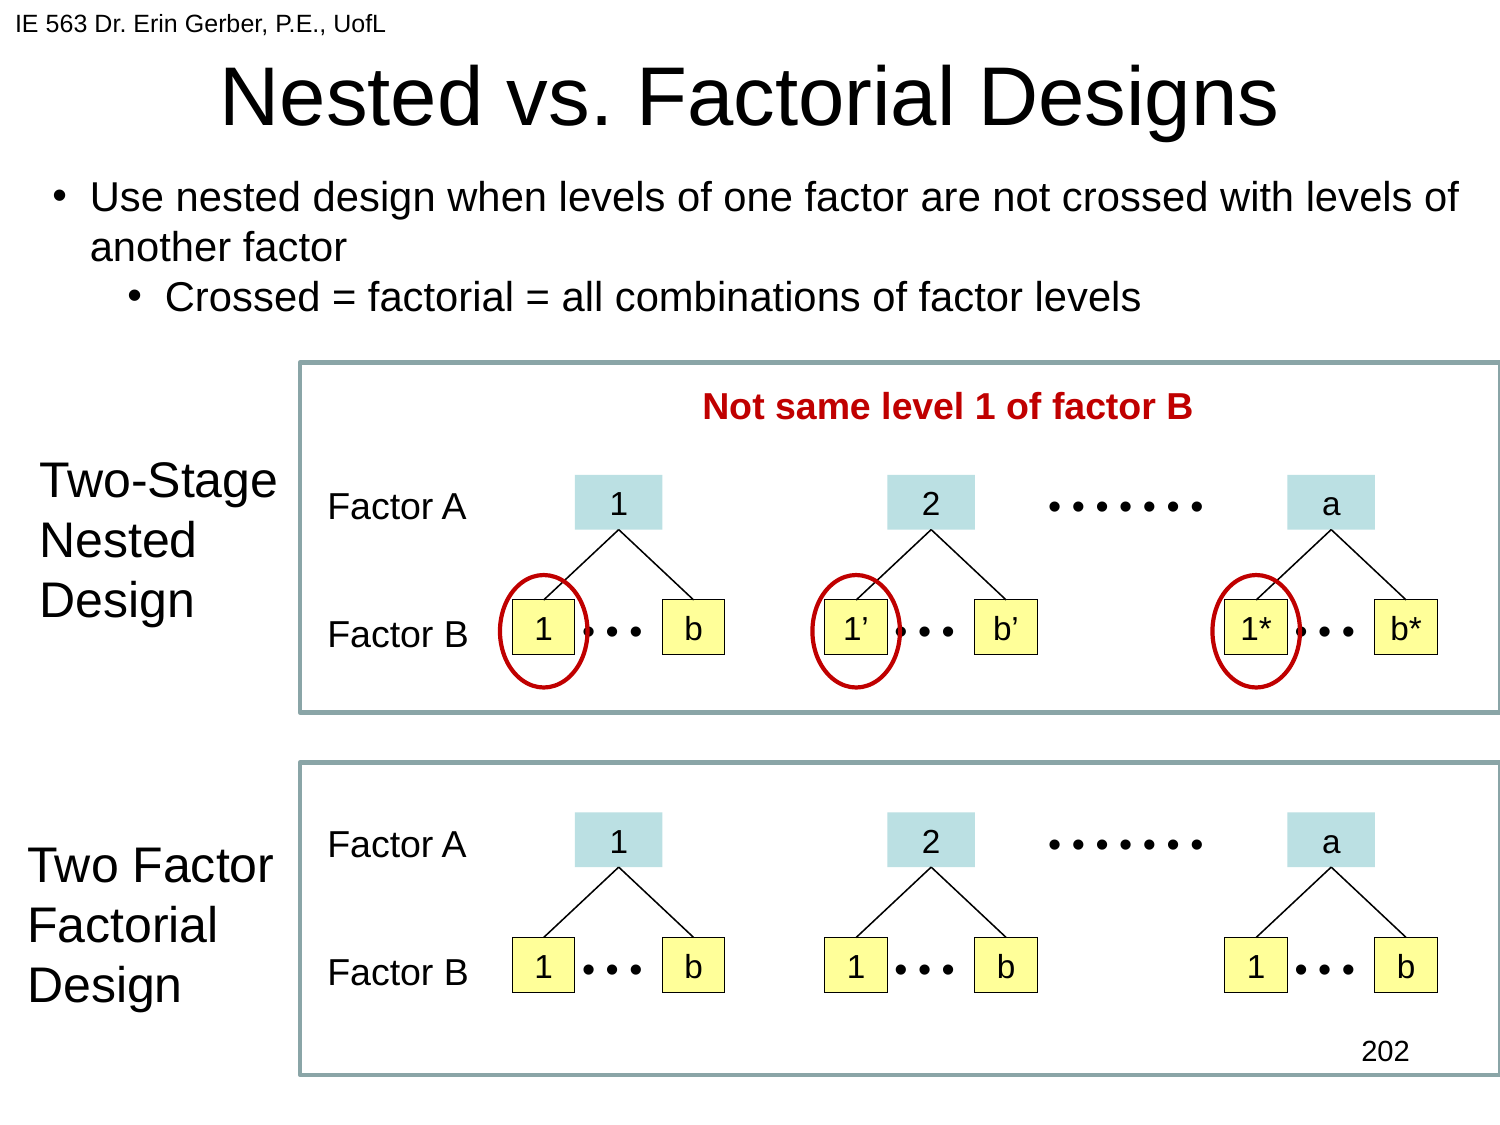

IE 563 Dr. Erin Gerber, P.E., UofL
# Nested vs. Factorial Designs
Use nested design when levels of one factor are not crossed with levels of another factor
Crossed = factorial = all combinations of factor levels

Not same level 1 of factor B
Two-Stage Nested Design
Factor A
1
2
• • • • • • •
a

1
 • • •
b
1’
 • • •
b’
1*
 • • •
b*
Factor B

Factor A
1
2
• • • • • • •
a
Two Factor Factorial Design
1
 • • •
b
1
 • • •
b
1
 • • •
b
Factor B
202